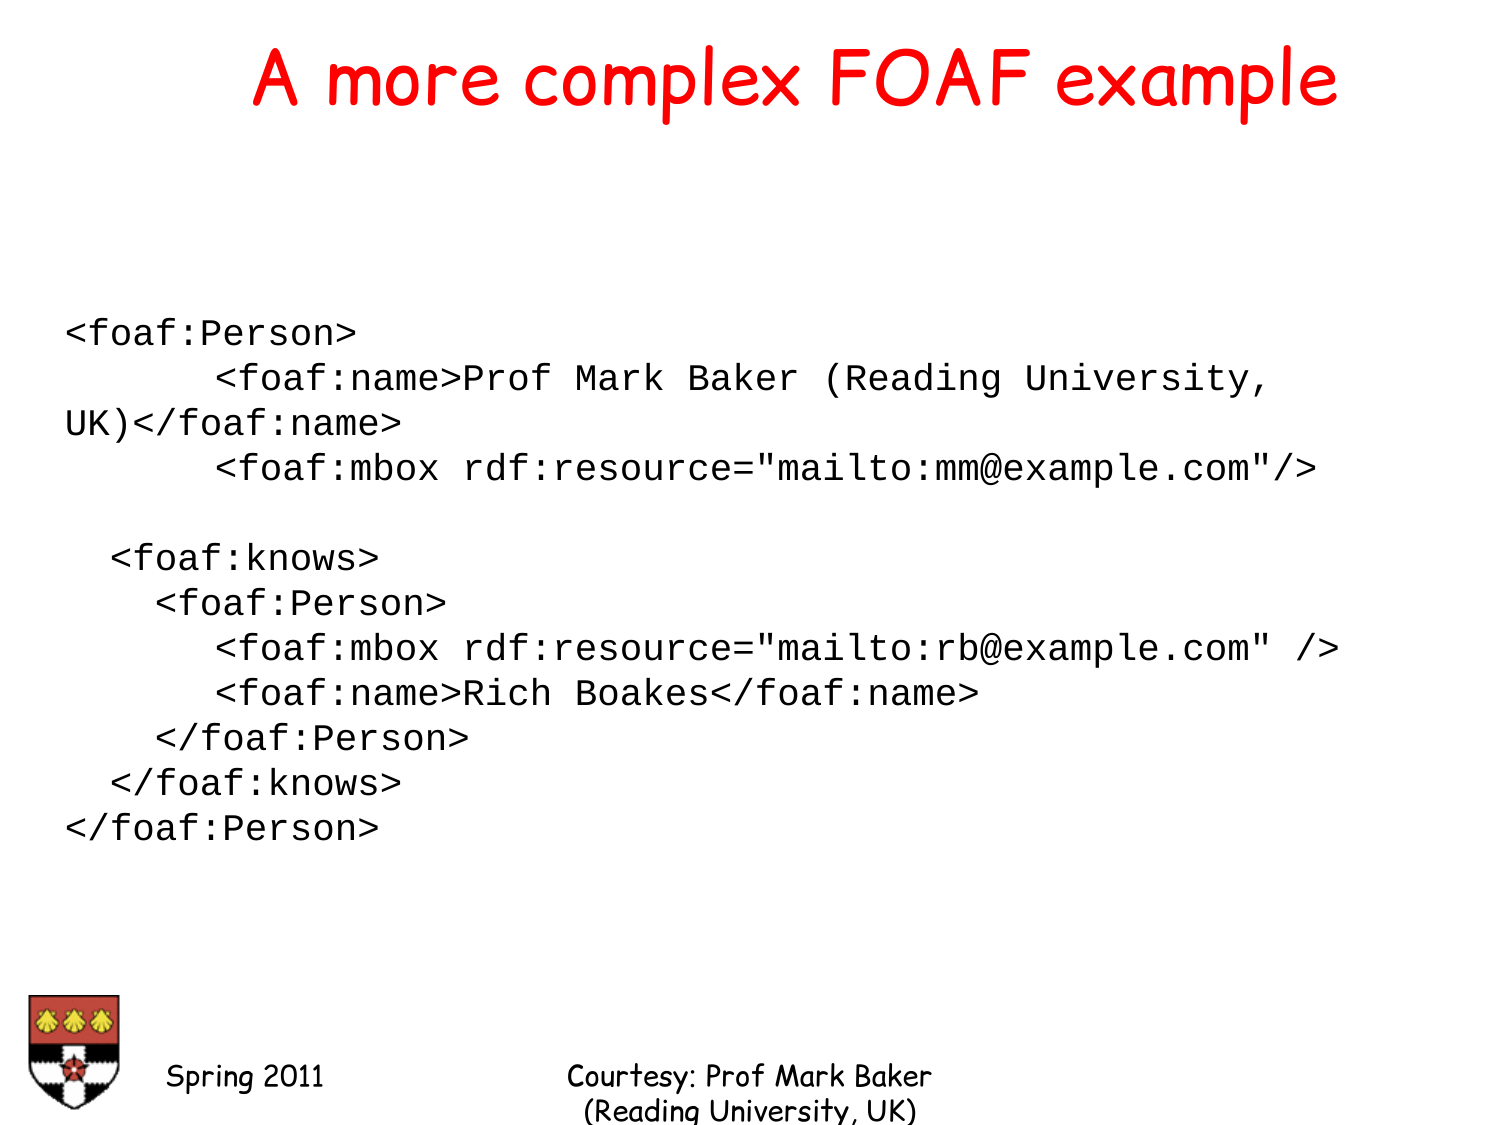

A more complex FOAF example
<foaf:Person>
	<foaf:name>Prof Mark Baker (Reading University, UK)</foaf:name>
	<foaf:mbox rdf:resource="mailto:mm@example.com"/>

  <foaf:knows>
    <foaf:Person>
	<foaf:mbox rdf:resource="mailto:rb@example.com" />
 	<foaf:name>Rich Boakes</foaf:name>
    </foaf:Person>
  </foaf:knows>
</foaf:Person>
Spring 2011
Courtesy: Prof Mark Baker (Reading University, UK)